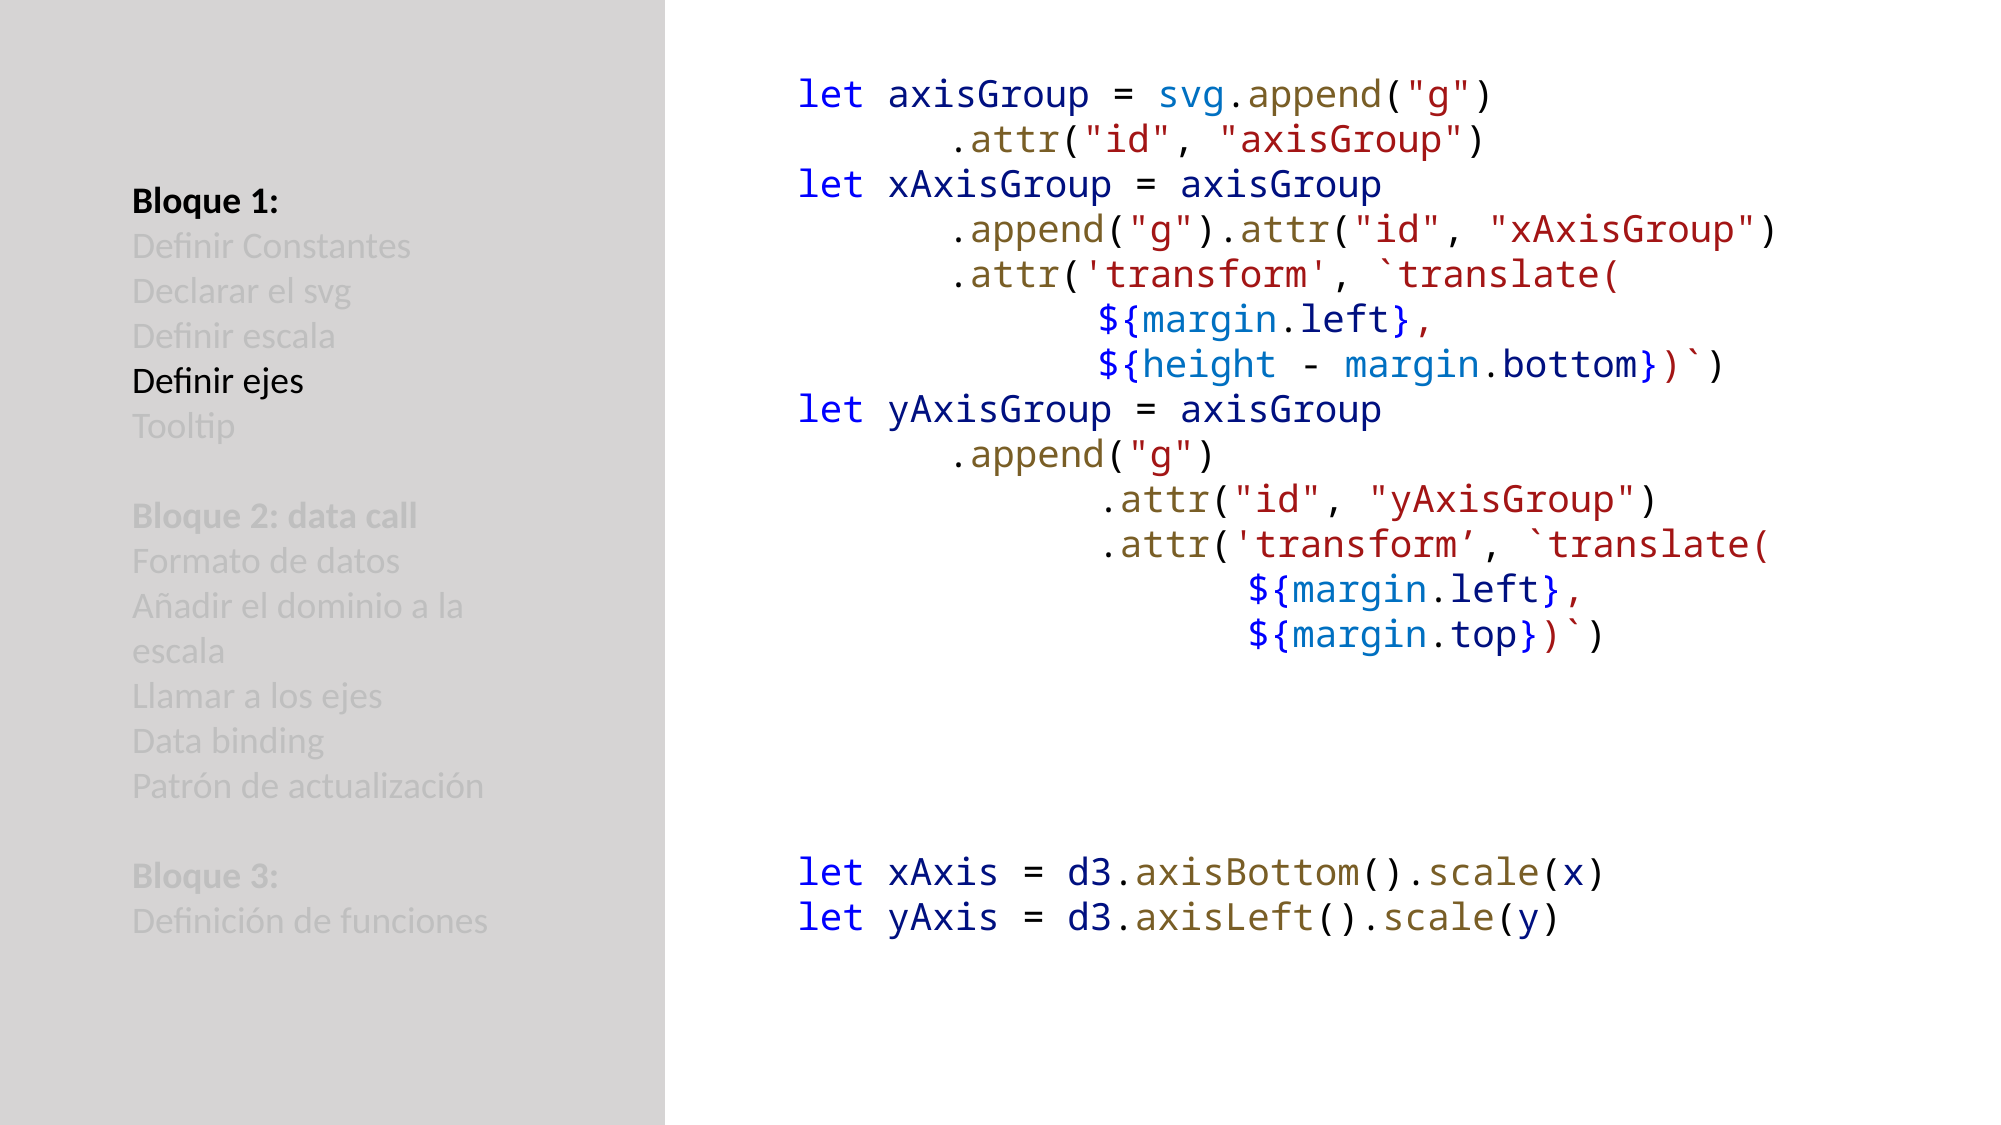

let axisGroup = svg.append("g")
	.attr("id", "axisGroup")
let xAxisGroup = axisGroup
	.append("g").attr("id", "xAxisGroup")
	.attr('transform', `translate(
		${margin.left},
		${height - margin.bottom})`)
let yAxisGroup = axisGroup
	.append("g")
		.attr("id", "yAxisGroup")
		.attr('transform’, `translate(
		${margin.left},
		${margin.top})`)
Bloque 1:
Definir Constantes
Declarar el svg
Definir escala
Definir ejes
Tooltip

Bloque 2: data call
Formato de datos
Añadir el dominio a la escala
Llamar a los ejes
Data binding
Patrón de actualización

Bloque 3:
Definición de funciones

let xAxis = d3.axisBottom().scale(x)
let yAxis = d3.axisLeft().scale(y)